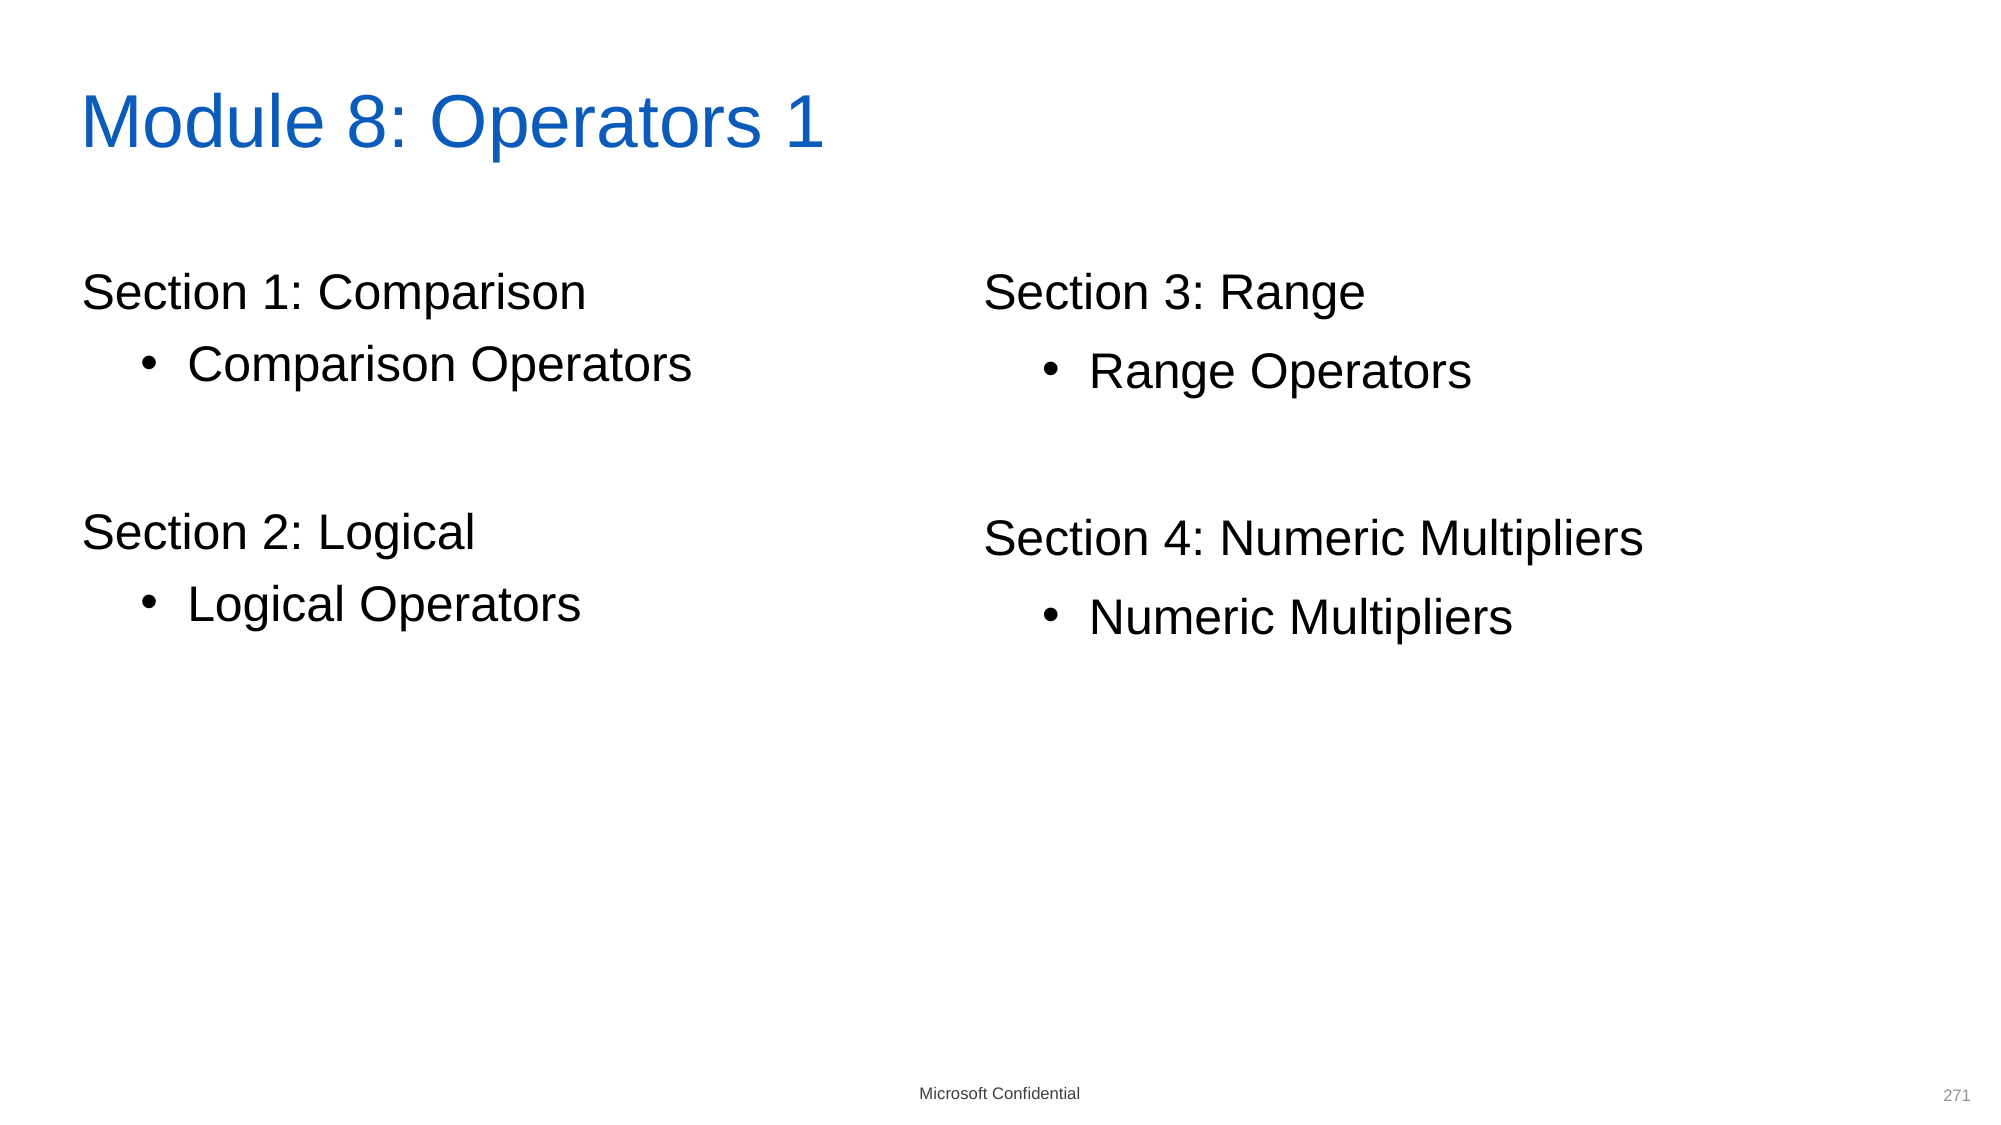

# Module 8: Operators 1
Section 1: Comparison
Comparison Operators

Section 2: Logical
Logical Operators

Section 3: Range
Range Operators

Section 4: Numeric Multipliers
Numeric Multipliers

271